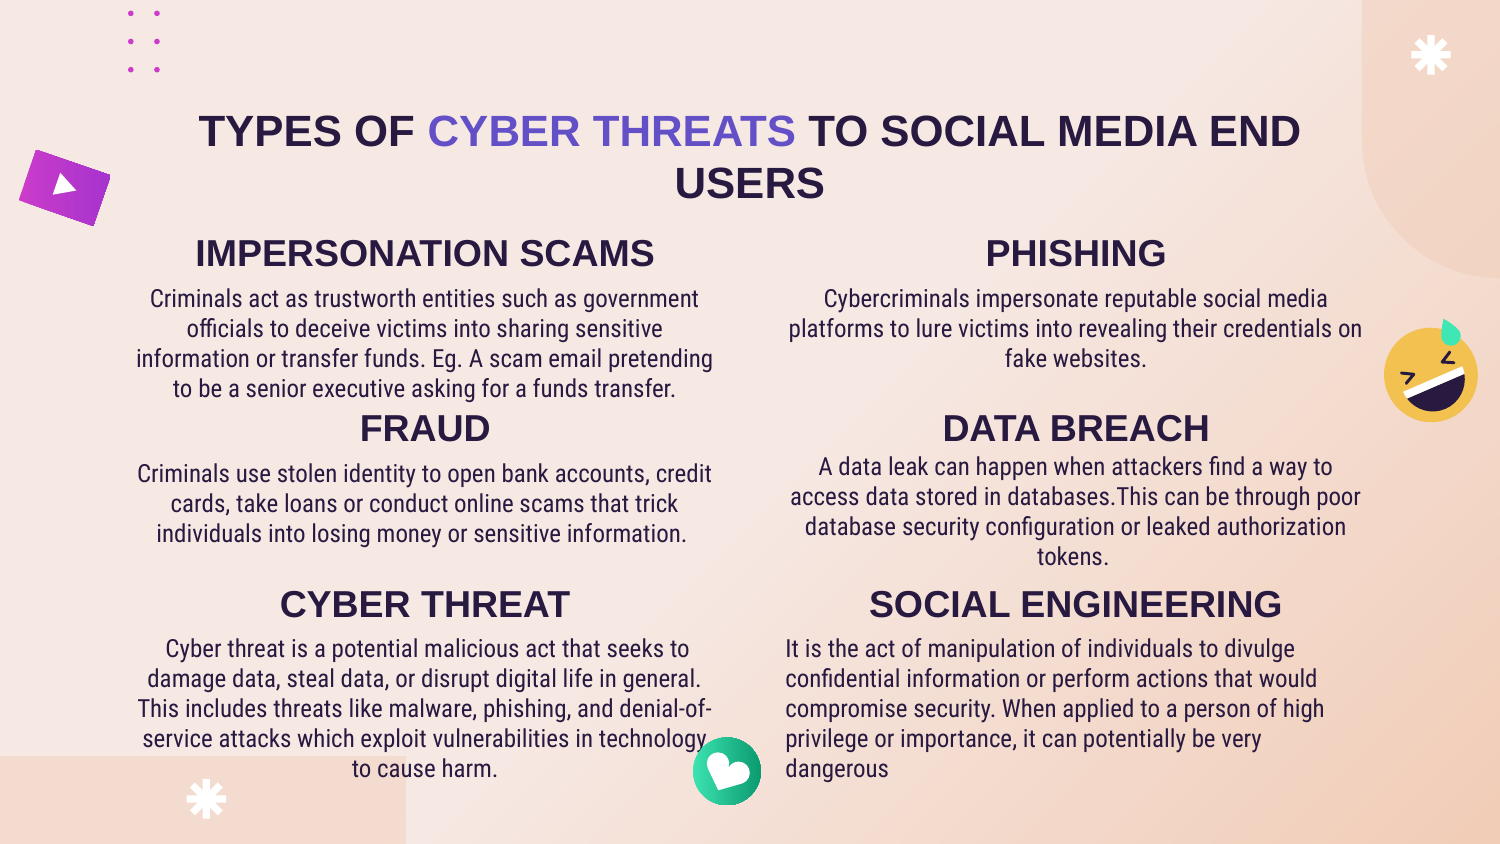

# TYPES OF CYBER THREATS TO SOCIAL MEDIA END USERS
IMPERSONATION SCAMS
PHISHING
Criminals act as trustworth entities such as government officials to deceive victims into sharing sensitive information or transfer funds. Eg. A scam email pretending to be a senior executive asking for a funds transfer.
Cybercriminals impersonate reputable social media platforms to lure victims into revealing their credentials on fake websites.

FRAUD
DATA BREACH
A data leak can happen when attackers find a way to access data stored in databases.This can be through poor database security configuration or leaked authorization tokens.

Criminals use stolen identity to open bank accounts, credit cards, take loans or conduct online scams that trick individuals into losing money or sensitive information.
CYBER THREAT
SOCIAL ENGINEERING
 Cyber threat is a potential malicious act that seeks to damage data, steal data, or disrupt digital life in general. This includes threats like malware, phishing, and denial-of-service attacks which exploit vulnerabilities in technology to cause harm.
It is the act of manipulation of individuals to divulge confidential information or perform actions that would compromise security. When applied to a person of high privilege or importance, it can potentially be very dangerous